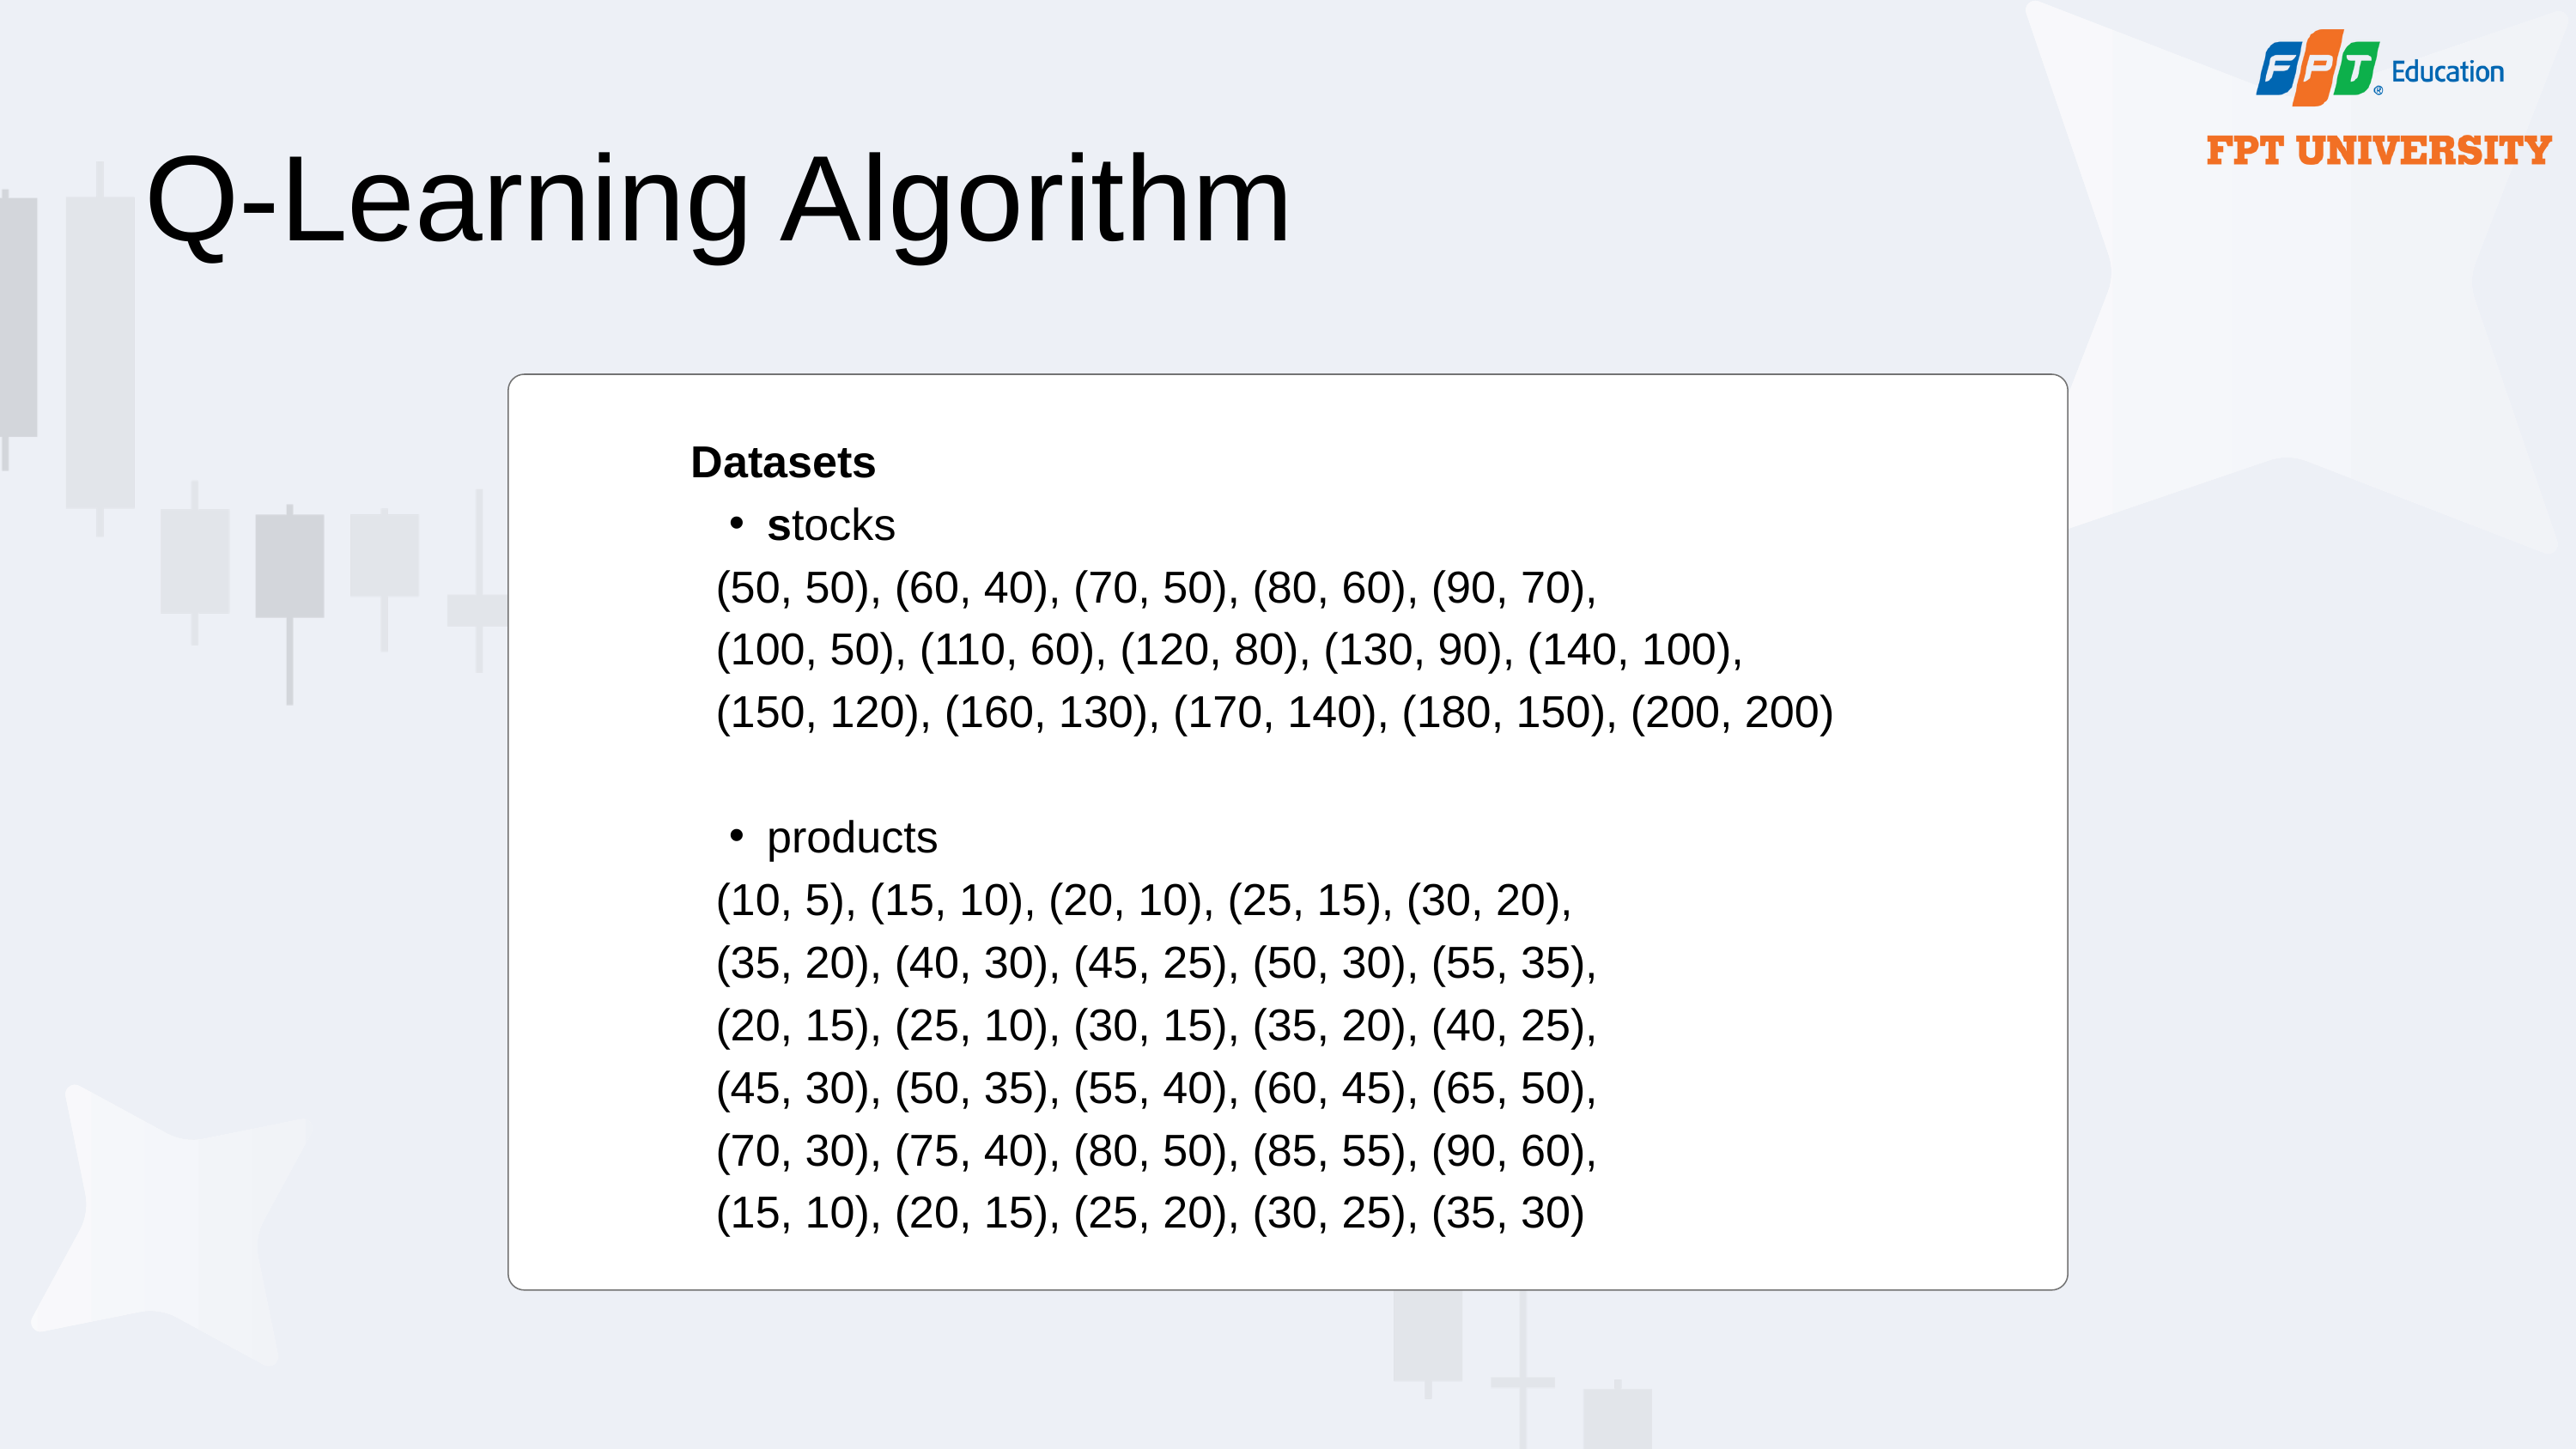

Q-Learning Algorithm

Datasets
stocks
  (50, 50), (60, 40), (70, 50), (80, 60), (90, 70),
  (100, 50), (110, 60), (120, 80), (130, 90), (140, 100),
  (150, 120), (160, 130), (170, 140), (180, 150), (200, 200)

products
  (10, 5), (15, 10), (20, 10), (25, 15), (30, 20),
  (35, 20), (40, 30), (45, 25), (50, 30), (55, 35),
  (20, 15), (25, 10), (30, 15), (35, 20), (40, 25),
  (45, 30), (50, 35), (55, 40), (60, 45), (65, 50),
  (70, 30), (75, 40), (80, 50), (85, 55), (90, 60),
  (15, 10), (20, 15), (25, 20), (30, 25), (35, 30)